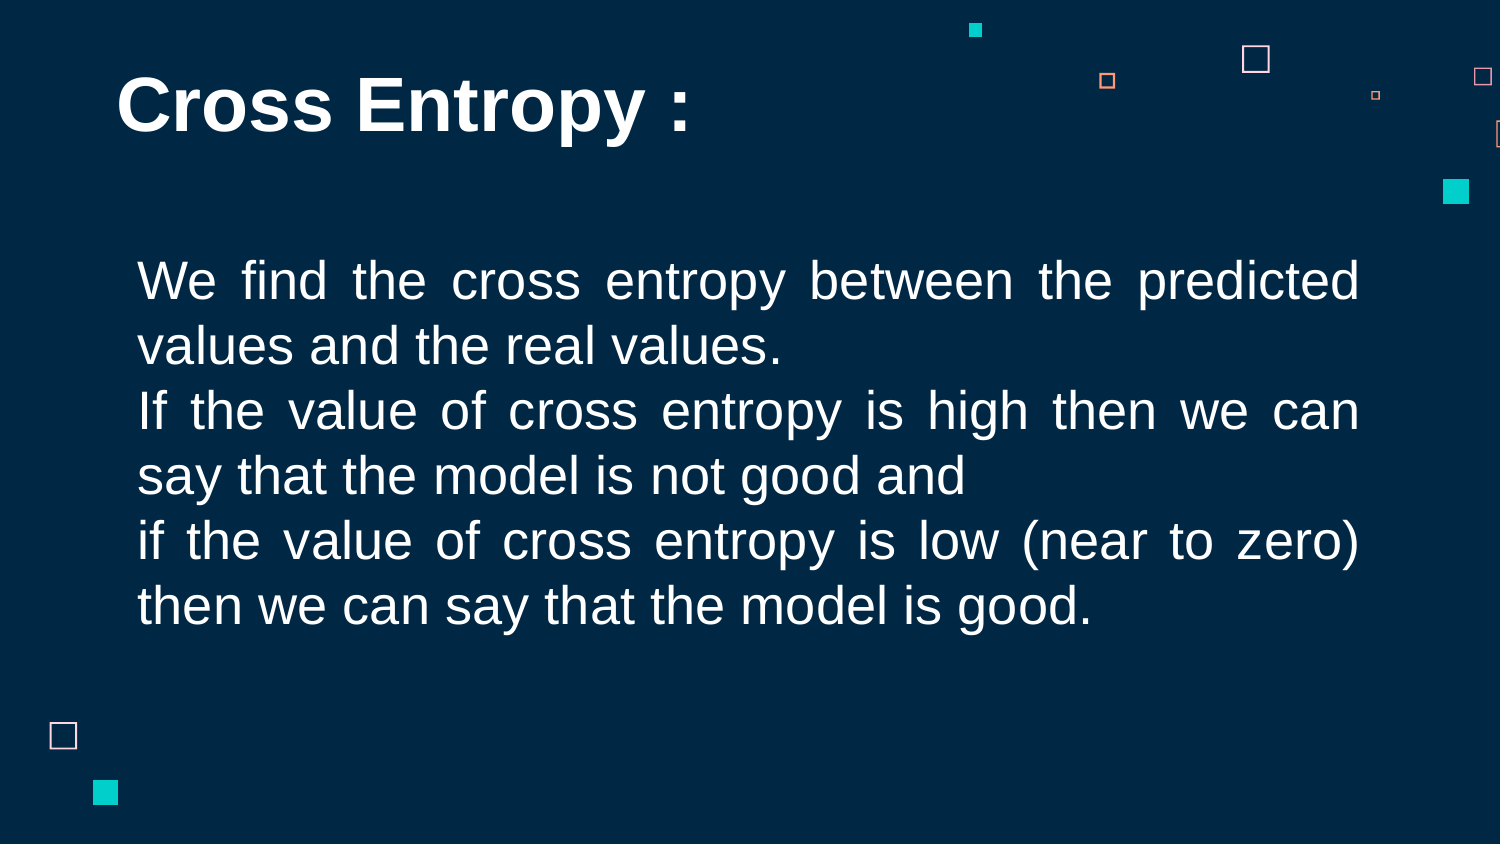

# Cross Entropy :

We find the cross entropy between the predicted values and the real values.
If the value of cross entropy is high then we can say that the model is not good and
if the value of cross entropy is low (near to zero) then we can say that the model is good.